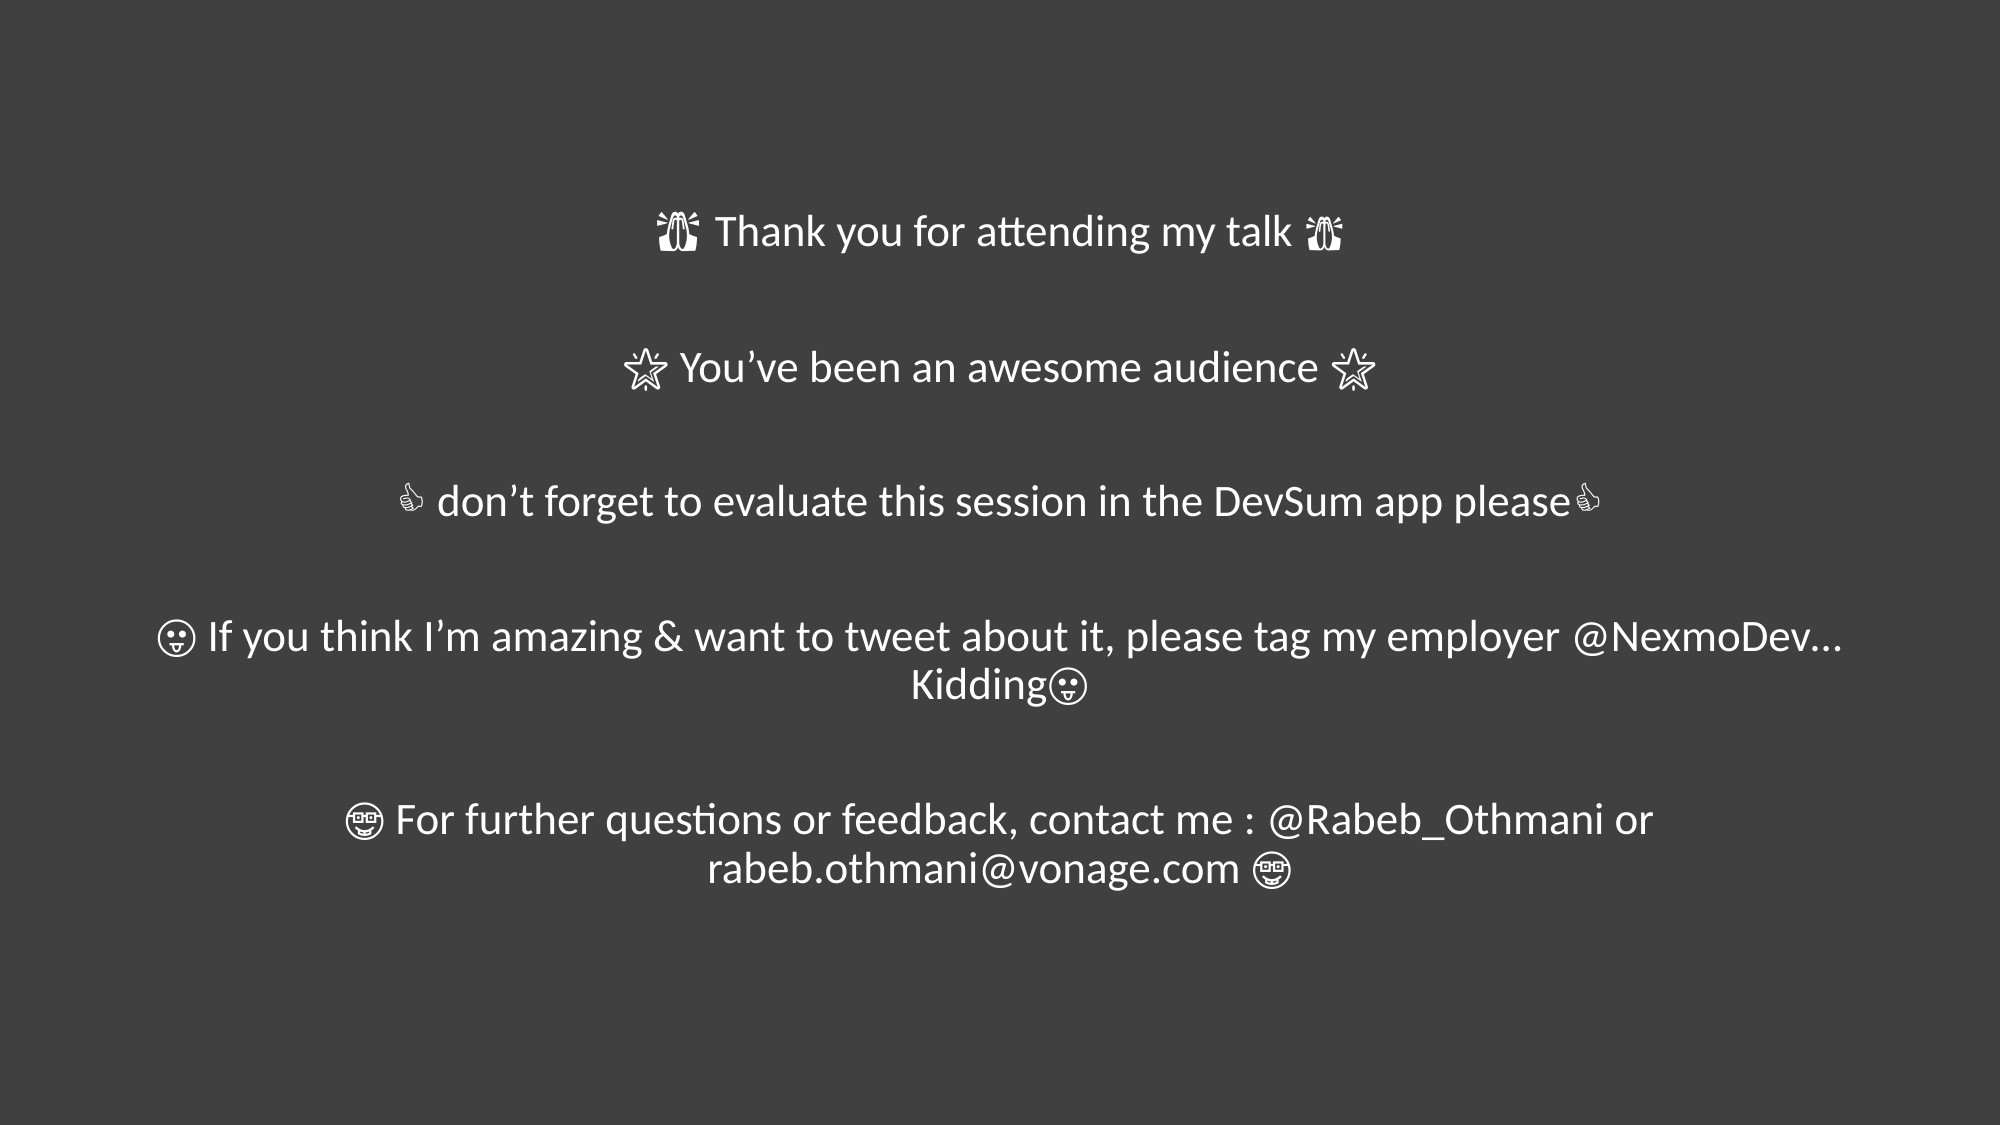

🙏 Thank you for attending my talk 🙏

🌟 You’ve been an awesome audience 🌟

👍 don’t forget to evaluate this session in the DevSum app please👍

😛 If you think I’m amazing & want to tweet about it, please tag my employer @NexmoDev…Kidding😛

🤓 For further questions or feedback, contact me : @Rabeb_Othmani or rabeb.othmani@vonage.com 🤓